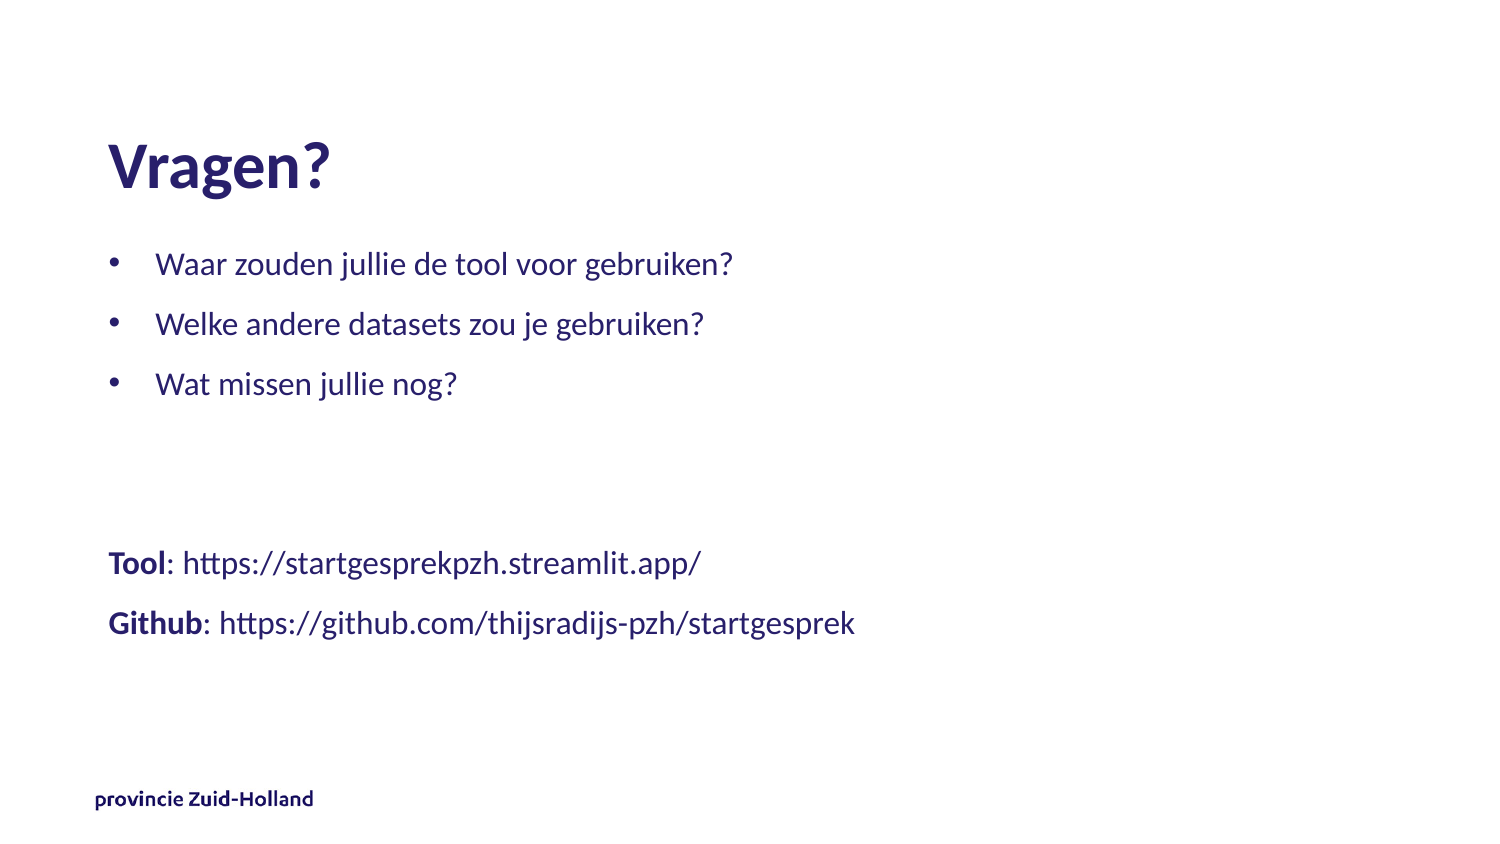

# Vragen?
Waar zouden jullie de tool voor gebruiken?
Welke andere datasets zou je gebruiken?
Wat missen jullie nog?

Tool: https://startgesprekpzh.streamlit.app/
Github: https://github.com/thijsradijs-pzh/startgesprek